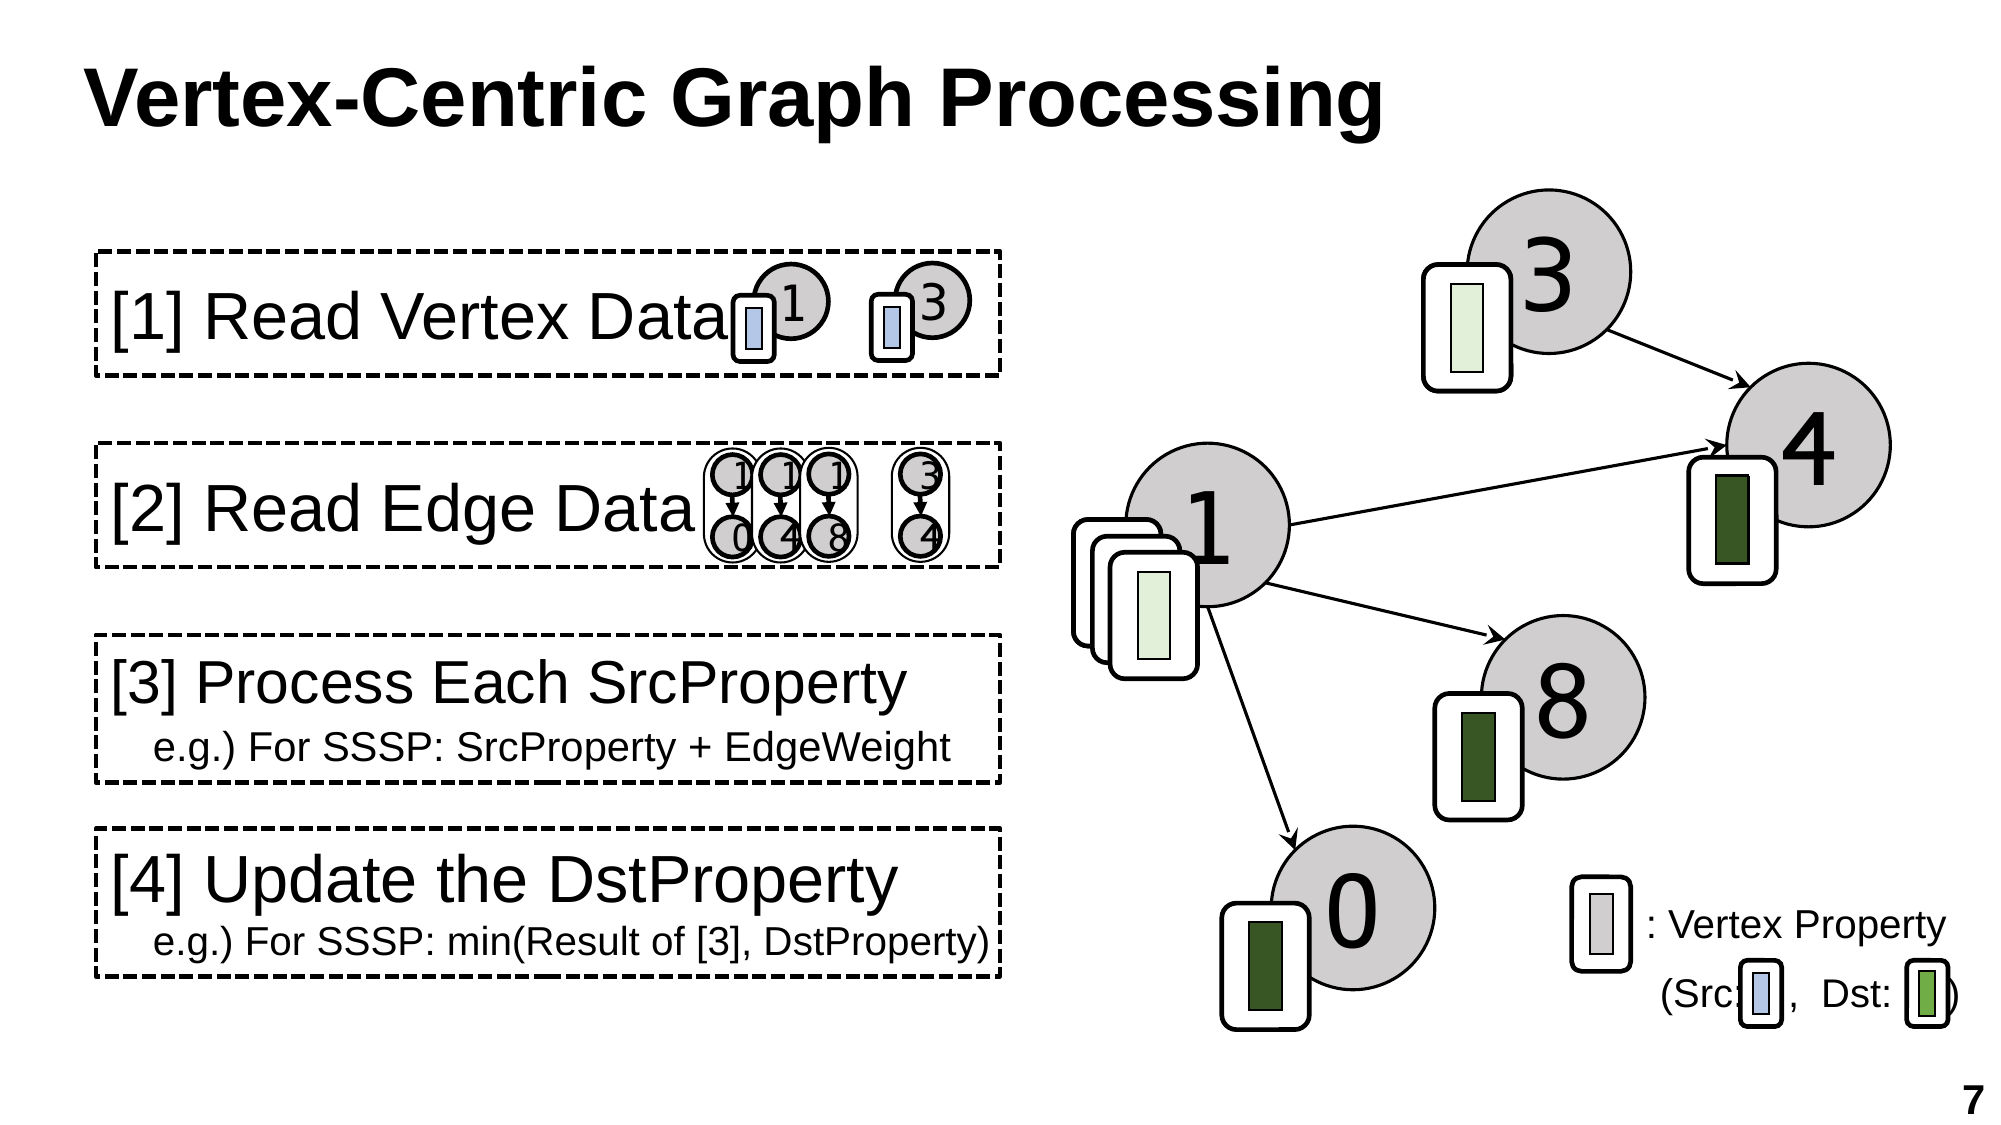

# Vertex-Centric Graph Processing
3
[1] Read Vertex Data
3

1

4
[2] Read Edge Data
1

1
8

1
0

1
4

3
4

8
[3] Process Each SrcProperty
e.g.) For SSSP: SrcProperty + EdgeWeight

0
[4] Update the DstProperty
: Vertex Property

e.g.) For SSSP: min(Result of [3], DstProperty)

(Src:    ,  Dst:     )

7